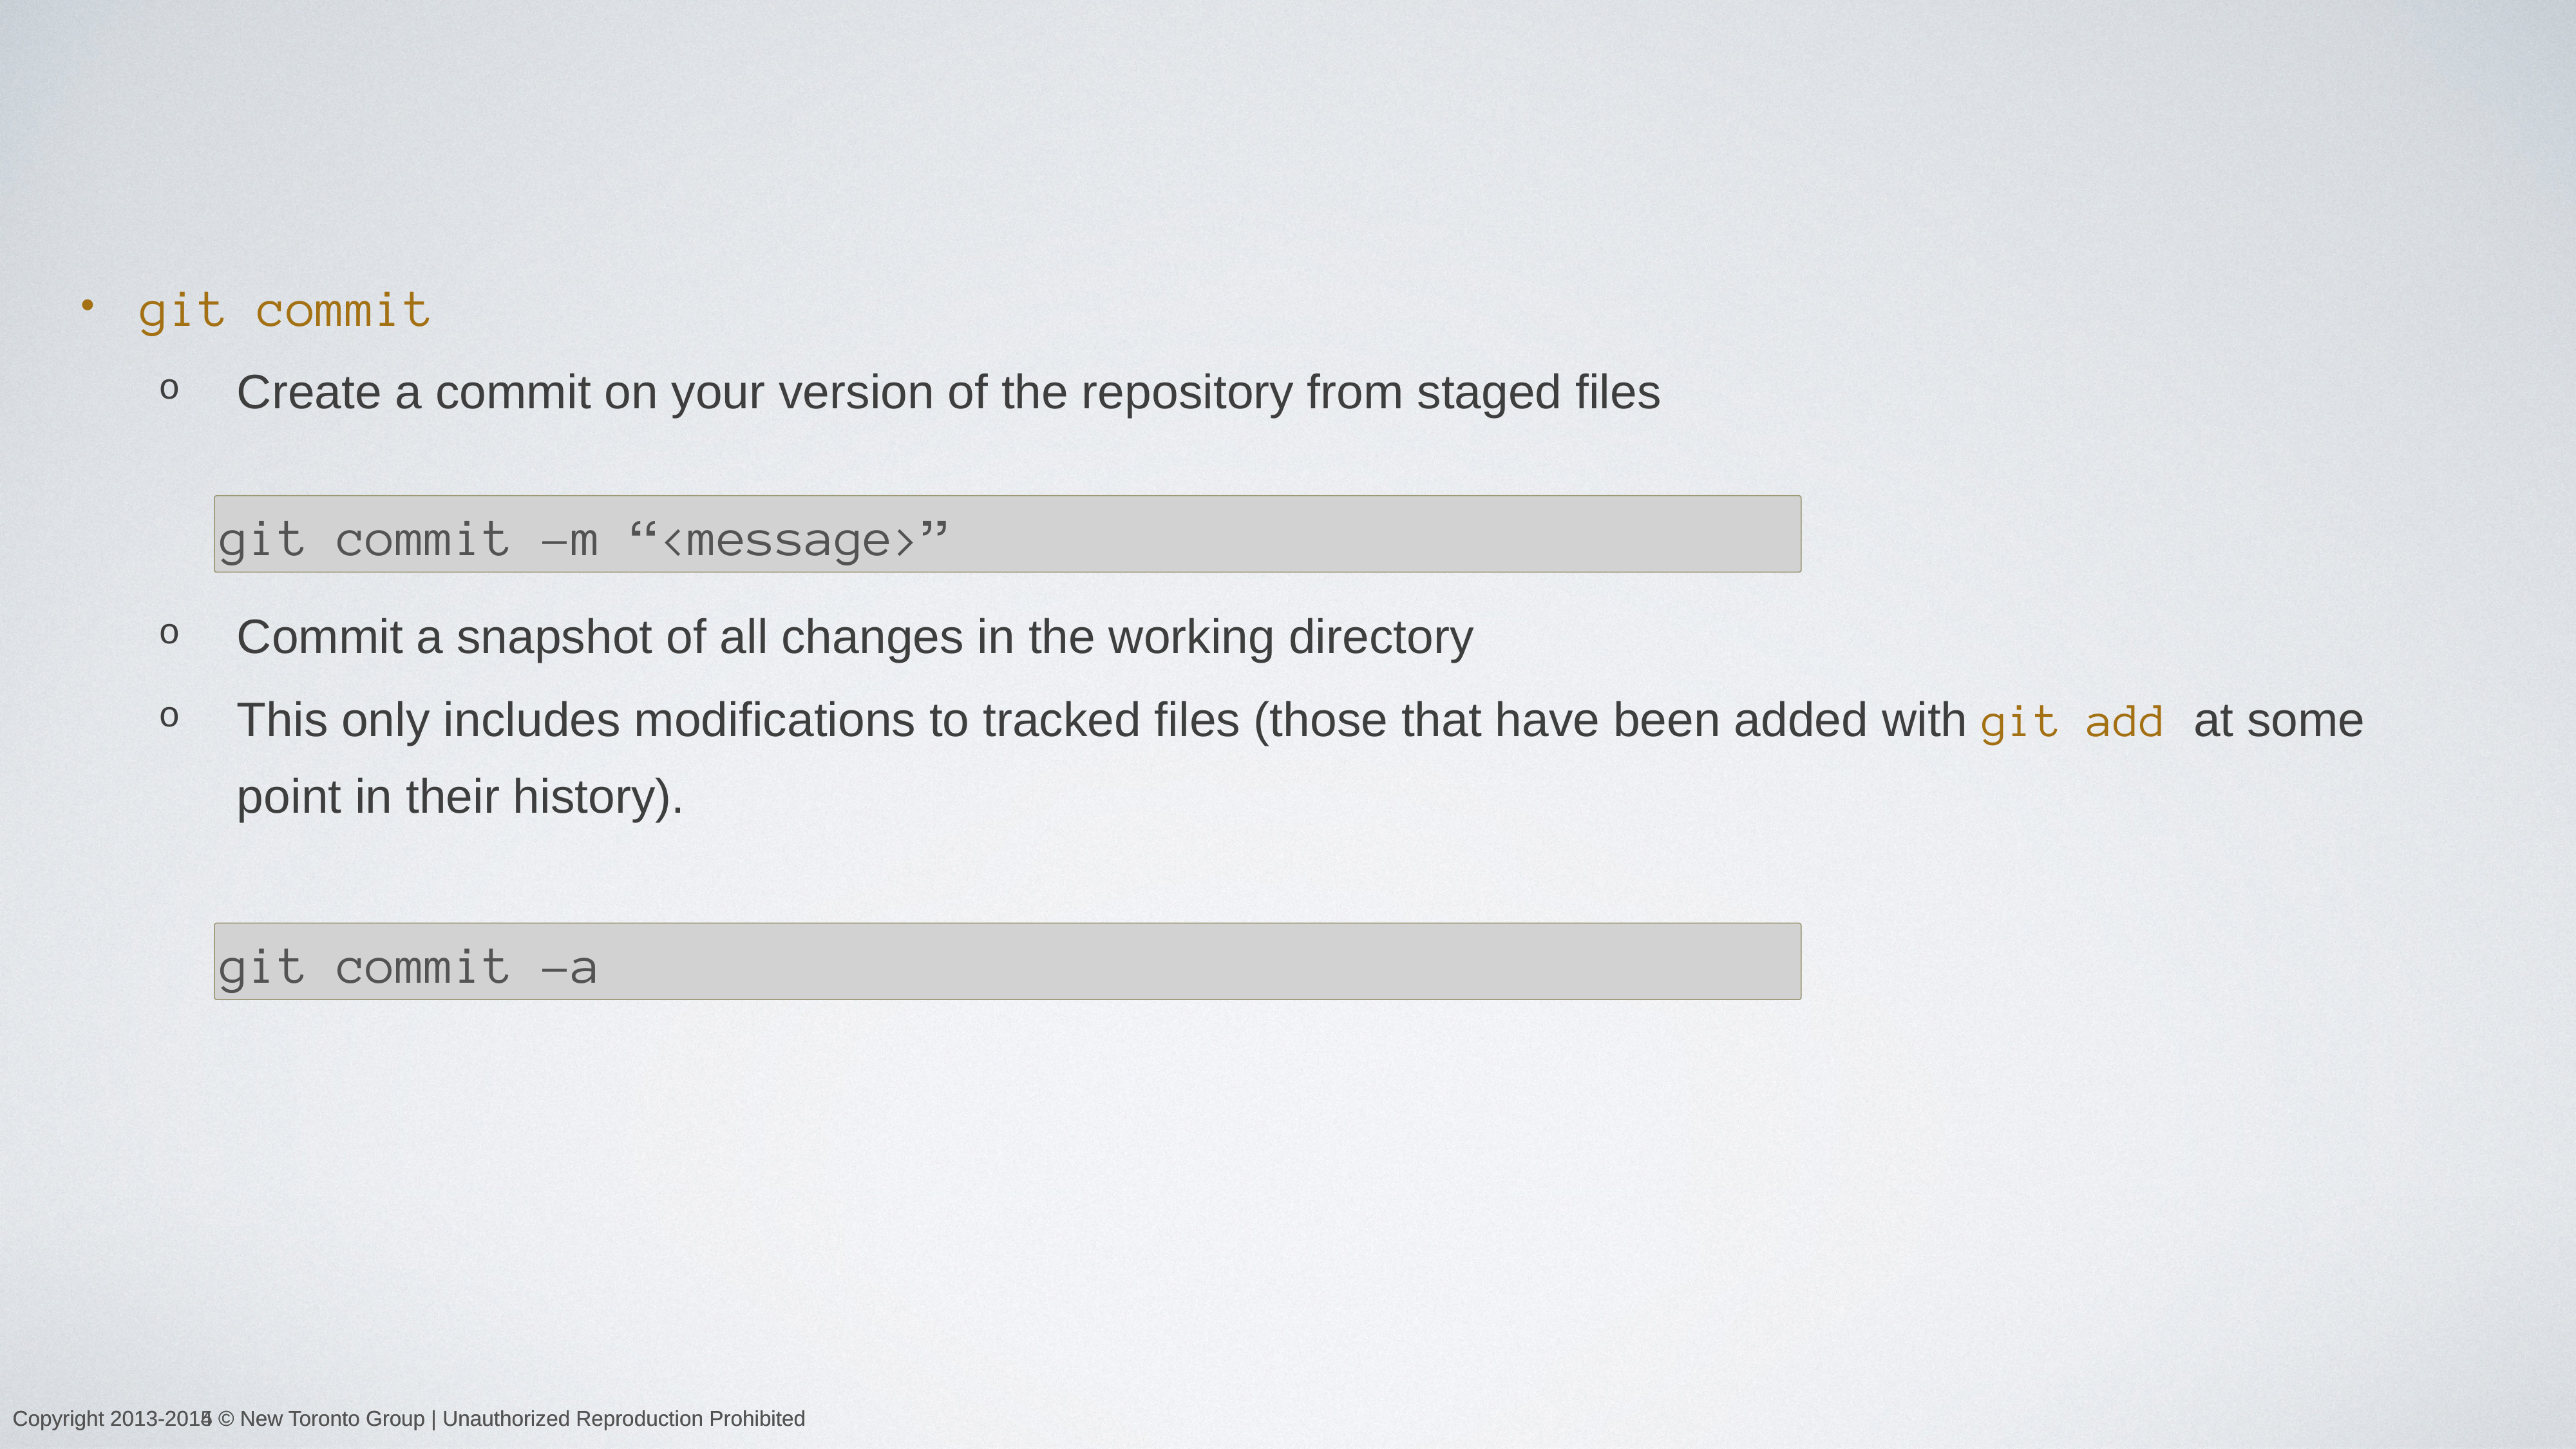

git commit
Create a commit on your version of the repository from staged files

Commit a snapshot of all changes in the working directory
This only includes modifications to tracked files (those that have been added with git add at some point in their history).

git commit –m “<message>”
git commit –a